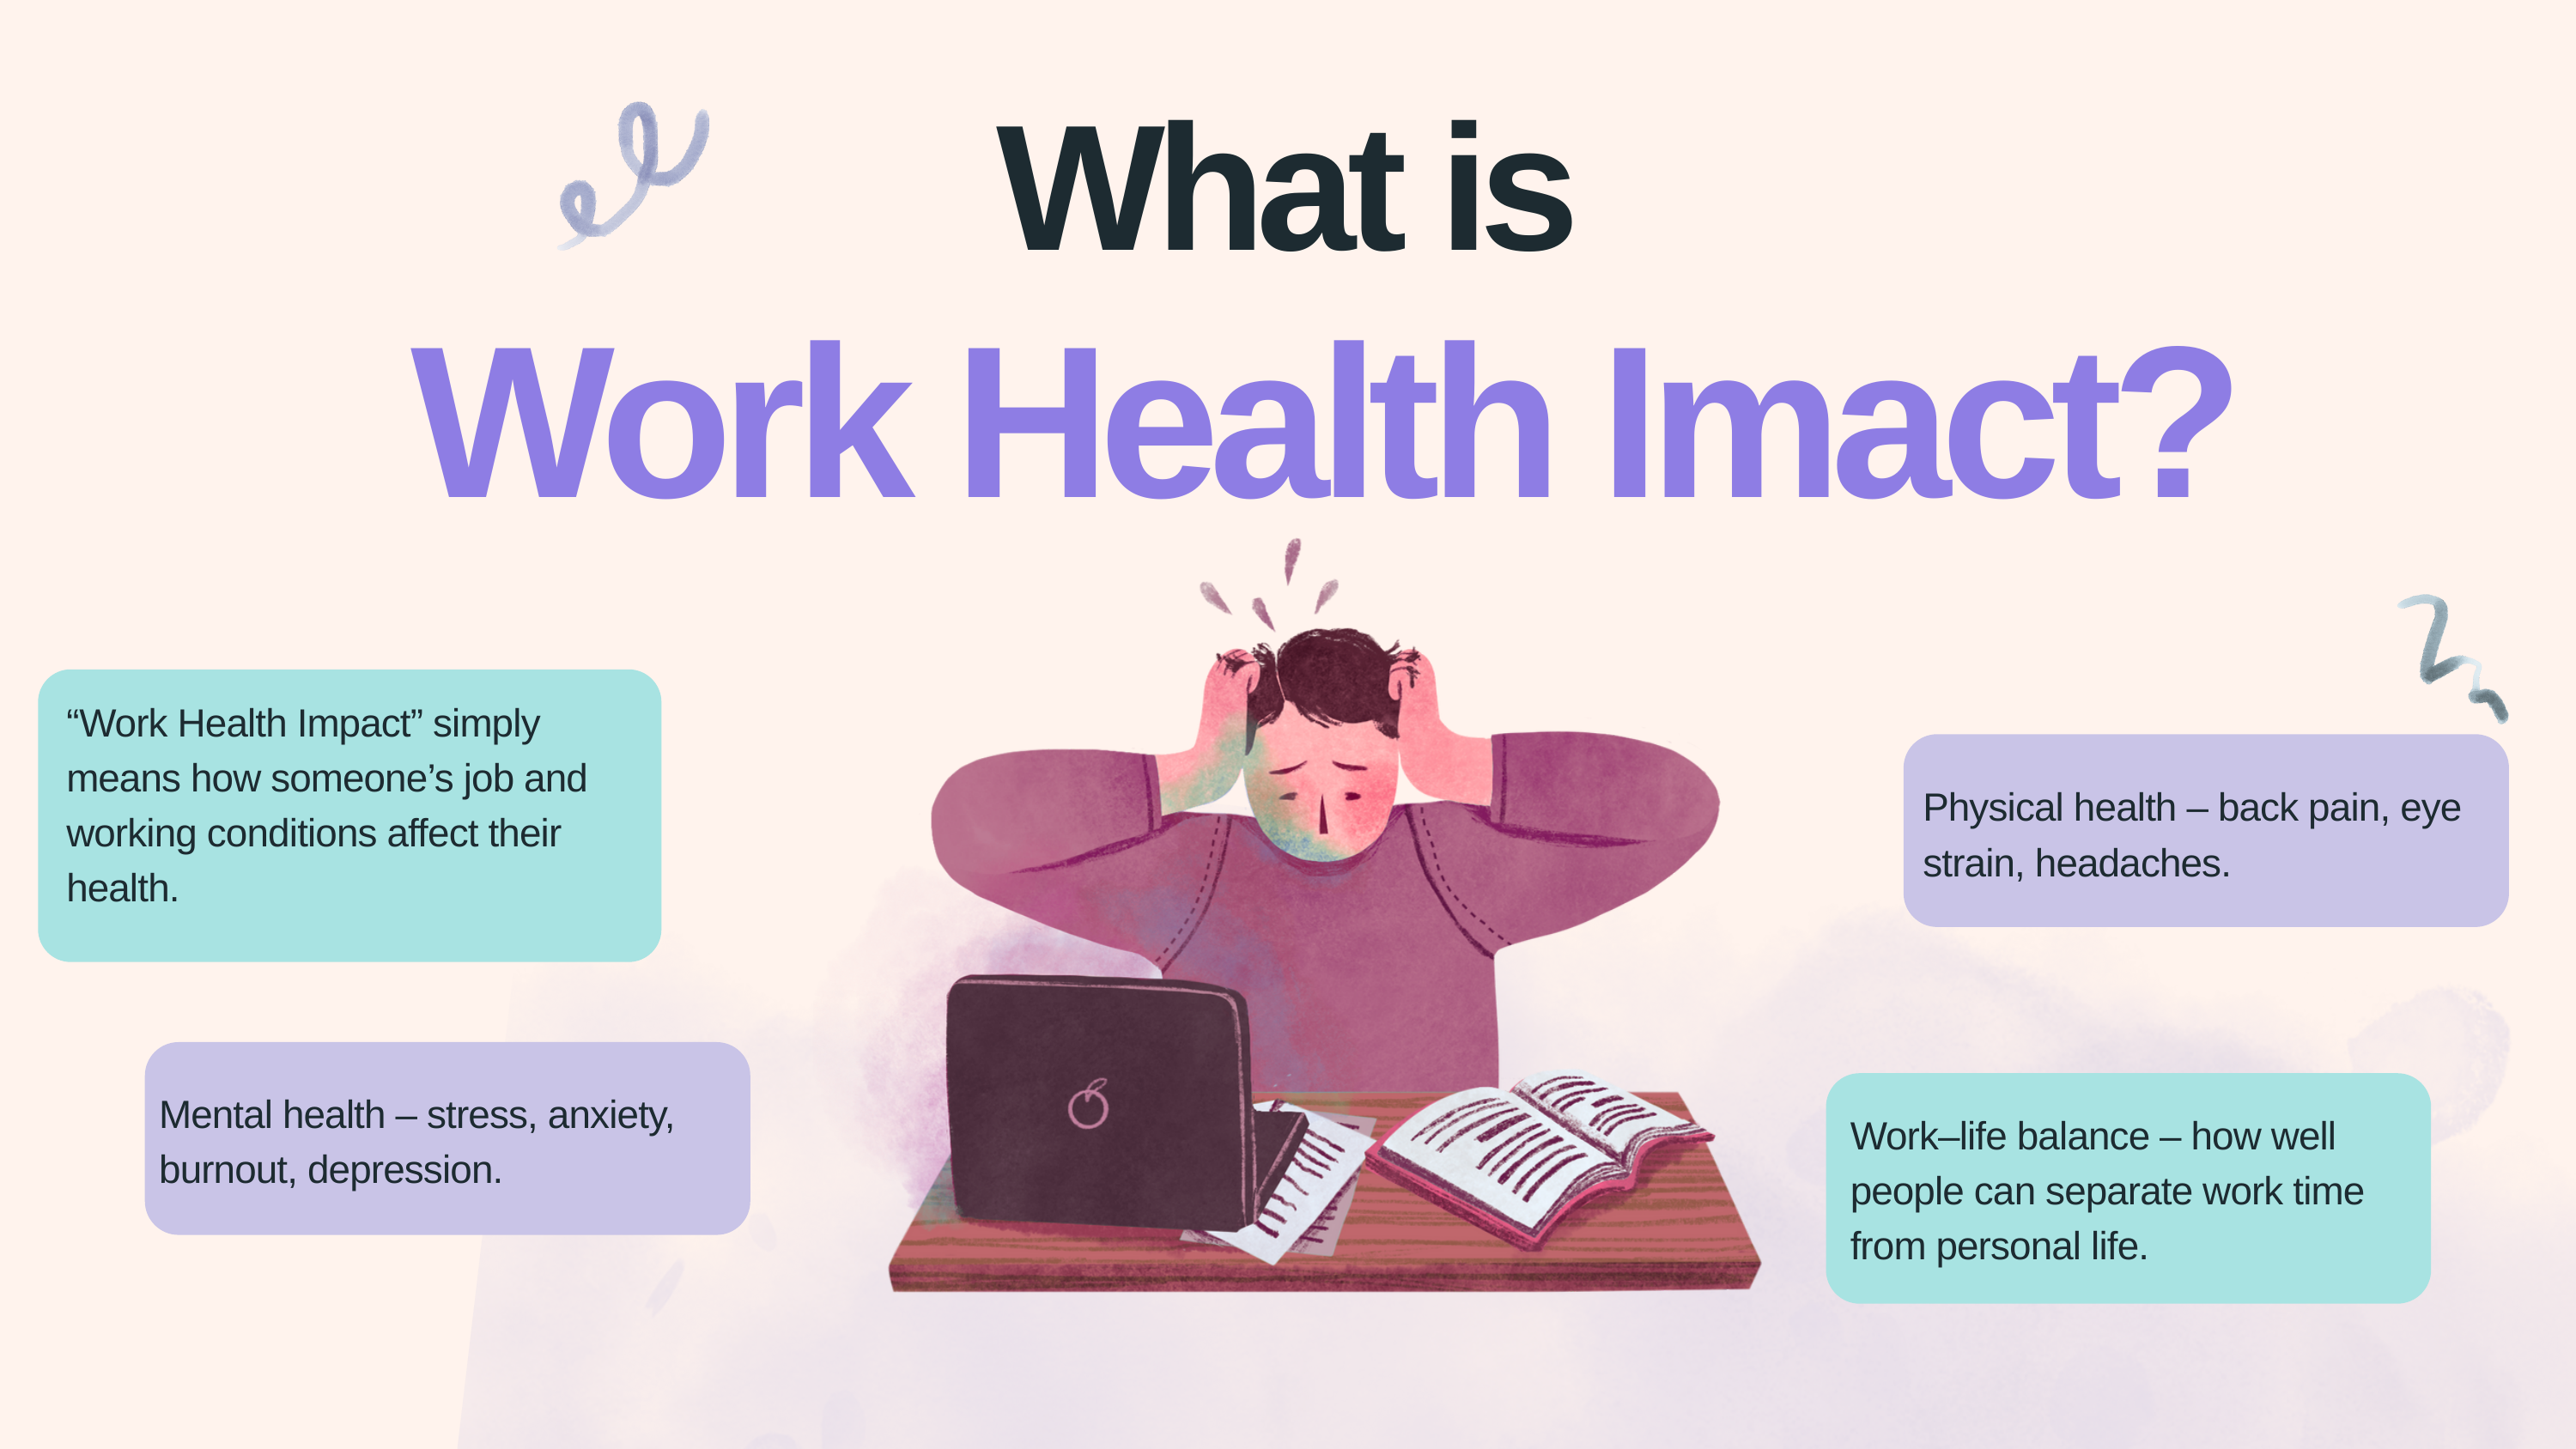

What is
Work Health Imact?

“Work Health Impact” simply means how someone’s job and working conditions affect their health.

Physical health – back pain, eye strain, headaches.

Mental health – stress, anxiety, burnout, depression.
Work–life balance – how well people can separate work time from personal life.